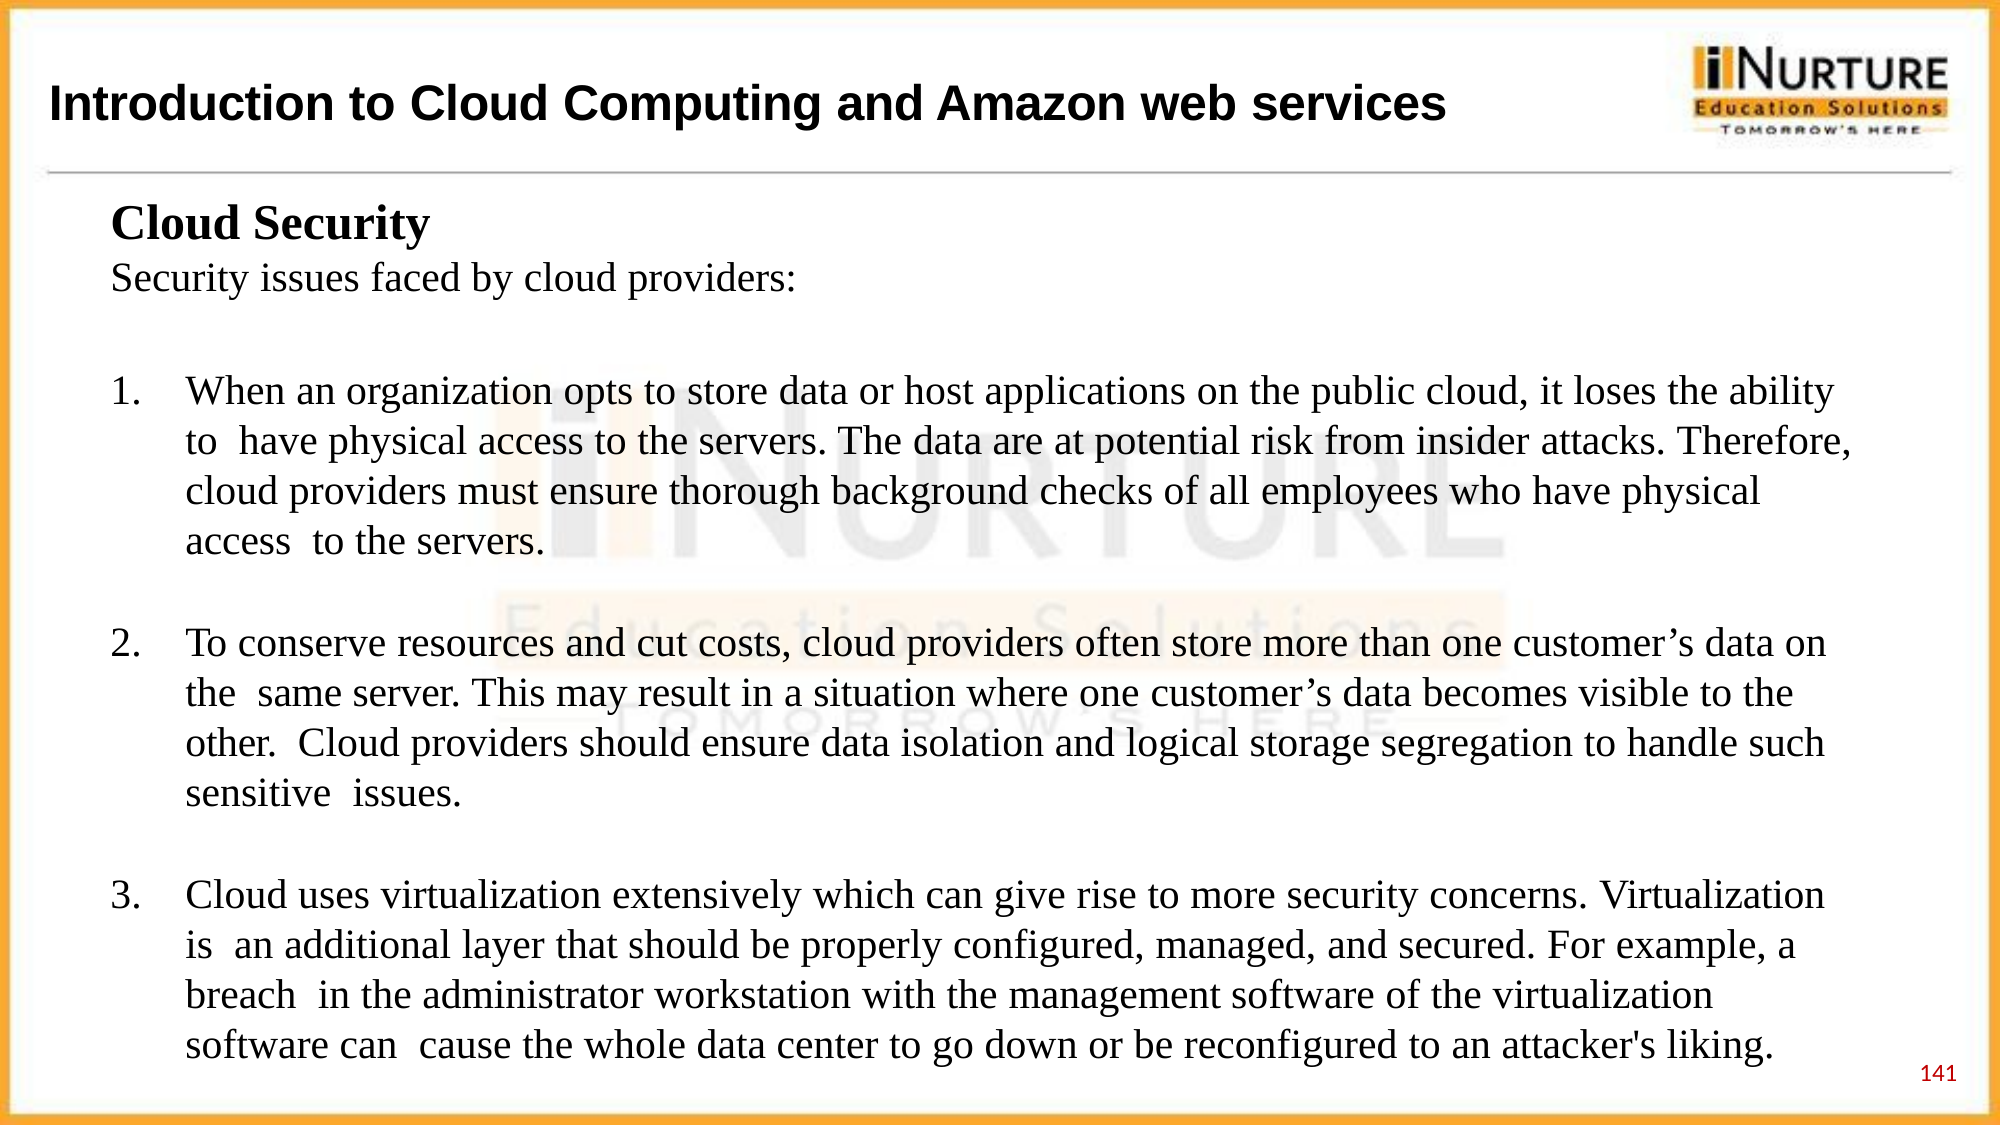

# Introduction to Cloud Computing and Amazon web services
Cloud Security
Security issues faced by cloud providers:

When an organization opts to store data or host applications on the public cloud, it loses the ability to  have physical access to the servers. The data are at potential risk from insider attacks. Therefore,  cloud providers must ensure thorough background checks of all employees who have physical access  to the servers.

To conserve resources and cut costs, cloud providers often store more than one customer’s data on the  same server. This may result in a situation where one customer’s data becomes visible to the other.  Cloud providers should ensure data isolation and logical storage segregation to handle such sensitive  issues.

Cloud uses virtualization extensively which can give rise to more security concerns. Virtualization is  an additional layer that should be properly configured, managed, and secured. For example, a breach  in the administrator workstation with the management software of the virtualization software can  cause the whole data center to go down or be reconfigured to an attacker's liking.
141